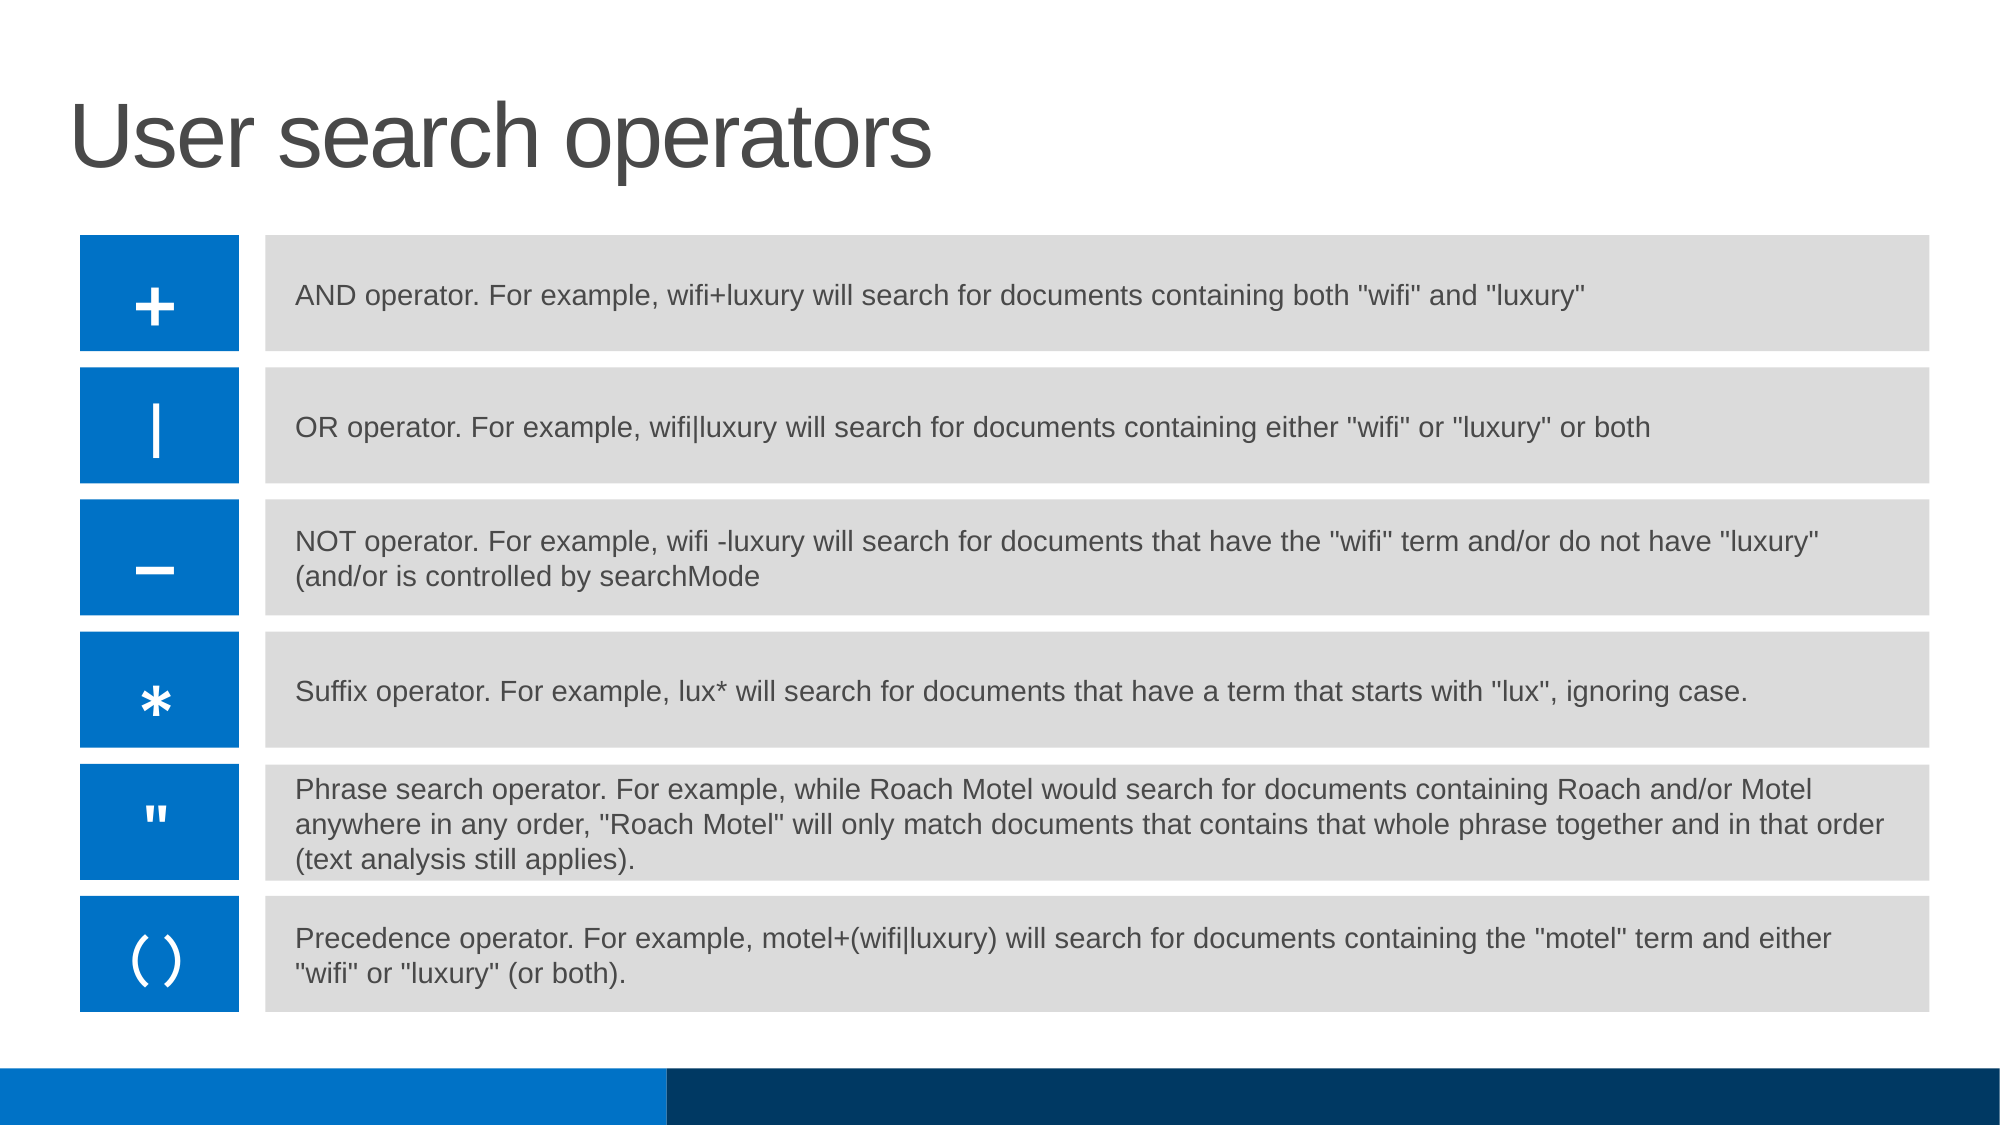

# User search operators
+
AND operator. For example, wifi+luxury will search for documents containing both "wifi" and "luxury"
|
OR operator. For example, wifi|luxury will search for documents containing either "wifi" or "luxury" or both
NOT operator. For example, wifi -luxury will search for documents that have the "wifi" term and/or do not have "luxury" (and/or is controlled by searchMode
-
*
Suffix operator. For example, lux* will search for documents that have a term that starts with "lux", ignoring case.
"
Phrase search operator. For example, while Roach Motel would search for documents containing Roach and/or Motel anywhere in any order, "Roach Motel" will only match documents that contains that whole phrase together and in that order (text analysis still applies).
Precedence operator. For example, motel+(wifi|luxury) will search for documents containing the "motel" term and either "wifi" or "luxury" (or both).
()